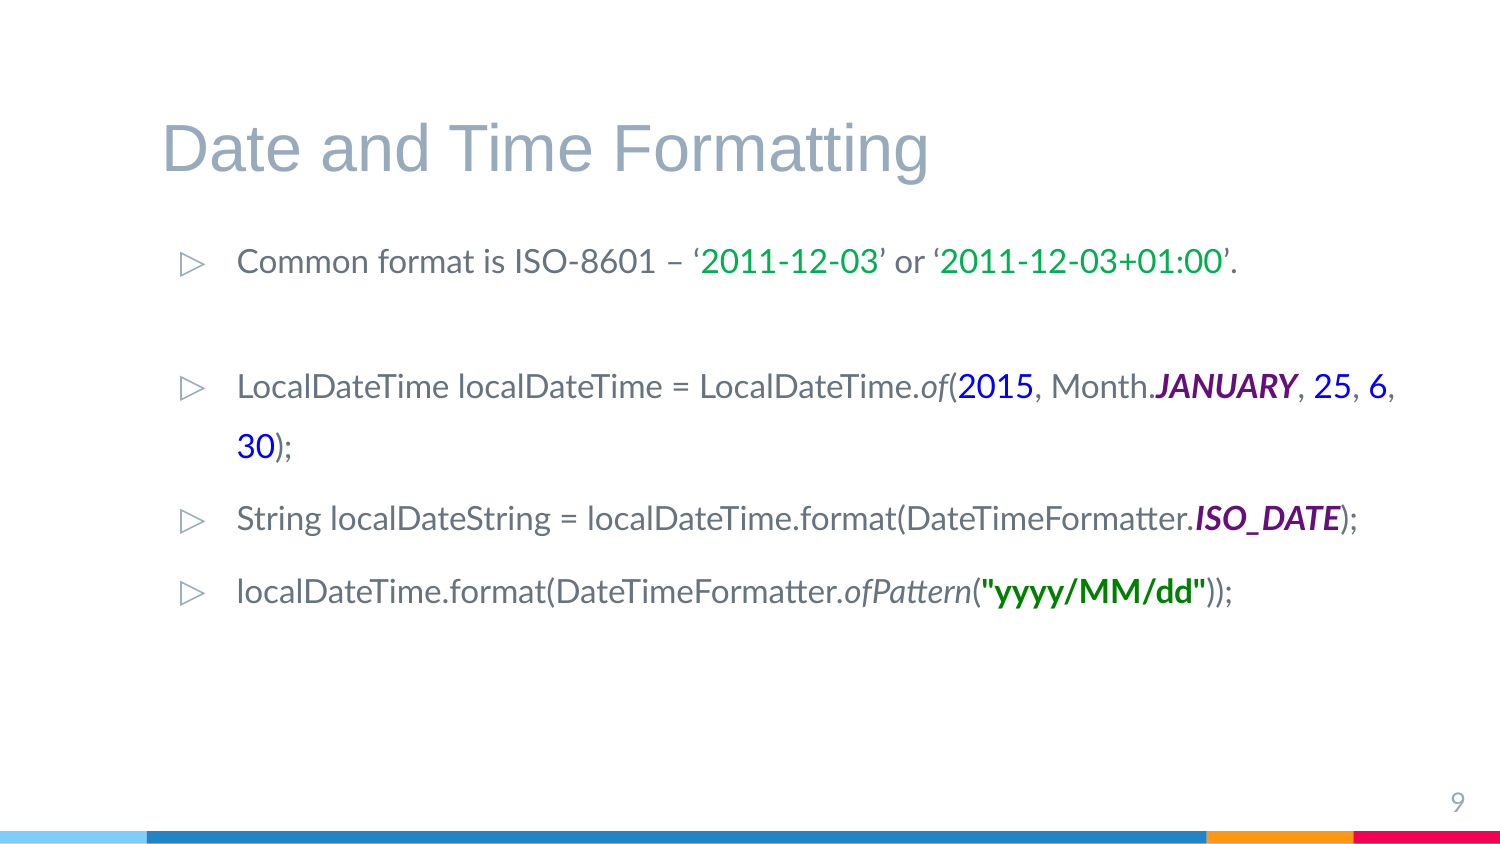

# Date and Time Formatting
Common format is ISO-8601 – ‘2011-12-03’ or ‘2011-12-03+01:00’.

LocalDateTime localDateTime = LocalDateTime.of(2015, Month.JANUARY, 25, 6, 30);
String localDateString = localDateTime.format(DateTimeFormatter.ISO_DATE);
localDateTime.format(DateTimeFormatter.ofPattern("yyyy/MM/dd"));
9